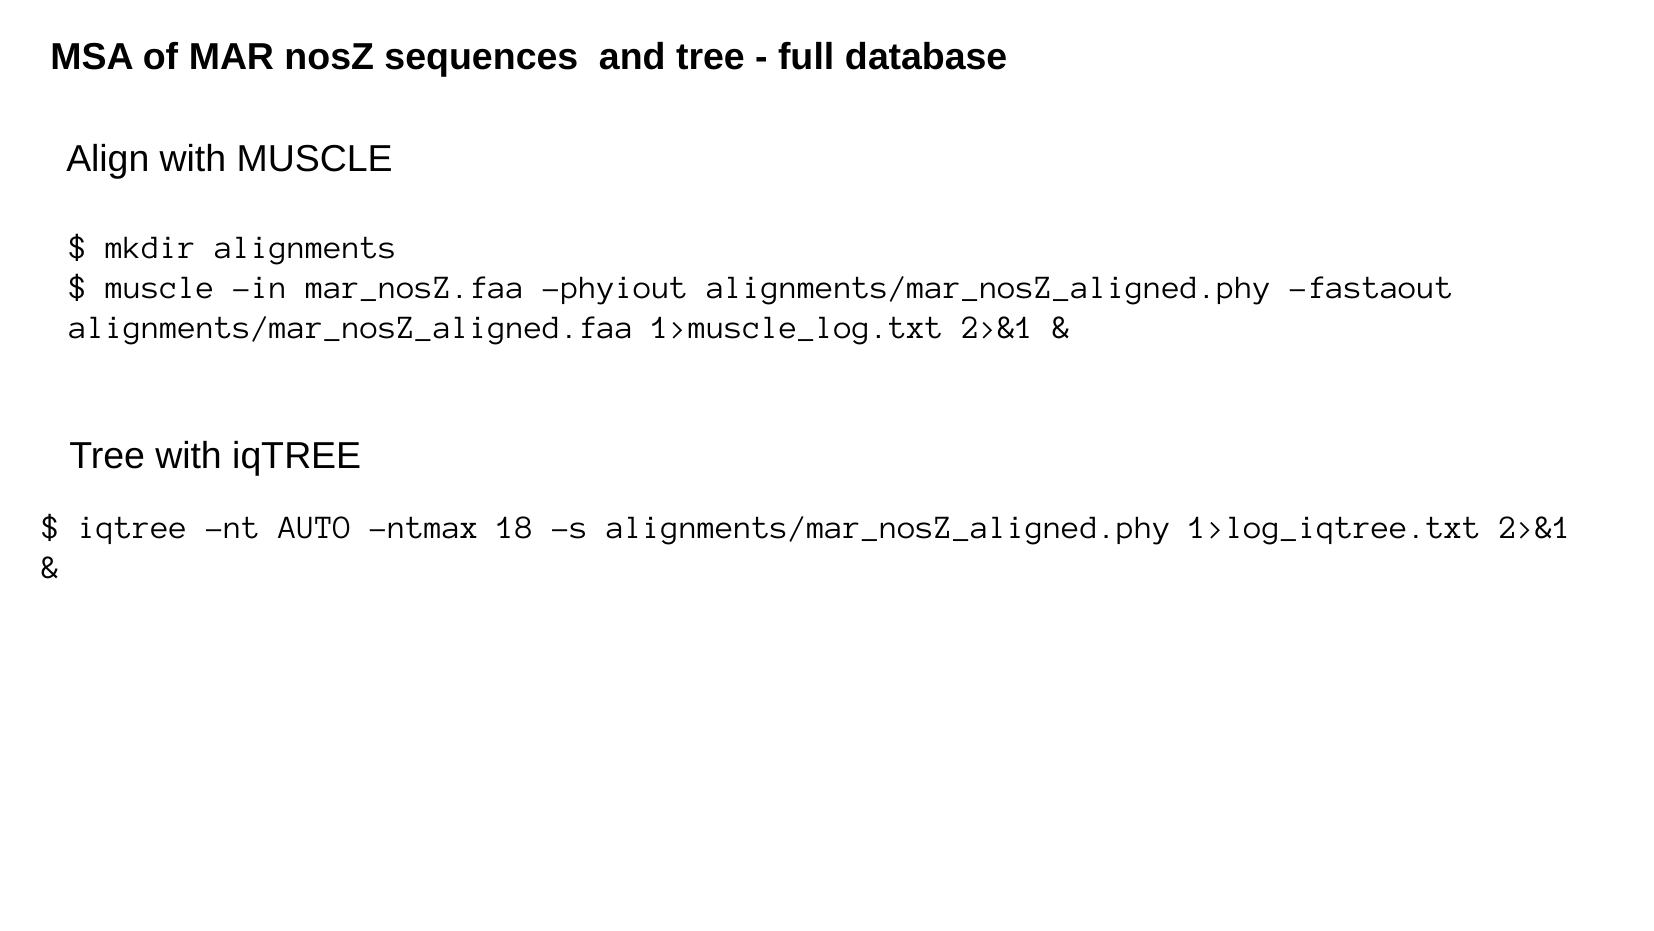

MSA of MAR nosZ sequences  and tree - full database
Align with MUSCLE
$ mkdir alignments
$ muscle -in mar_nosZ.faa -phyiout alignments/mar_nosZ_aligned.phy -fastaout alignments/mar_nosZ_aligned.faa 1>muscle_log.txt 2>&1 &
Tree with iqTREE
$ iqtree -nt AUTO -ntmax 18 -s alignments/mar_nosZ_aligned.phy 1>log_iqtree.txt 2>&1 &